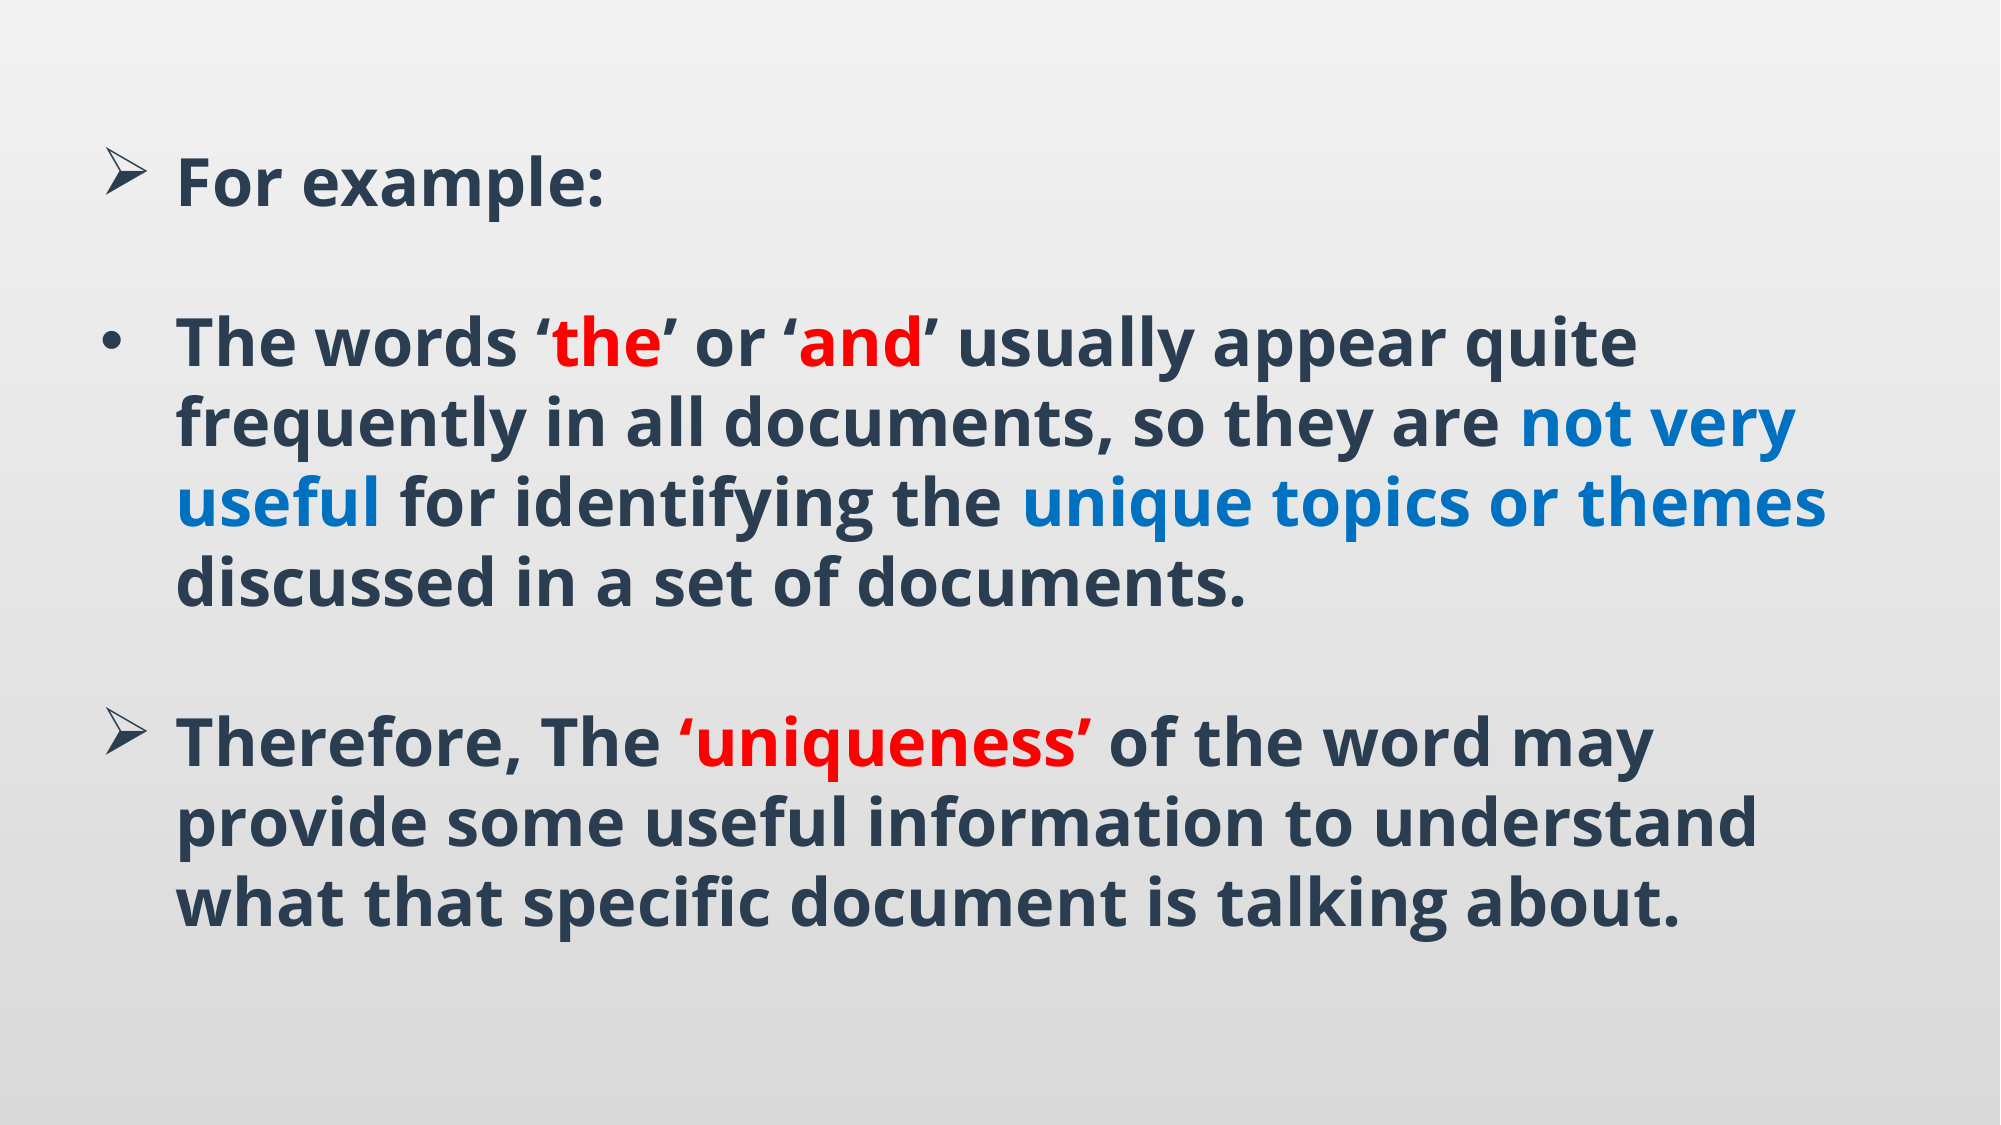

For example:

The words ‘the’ or ‘and’ usually appear quite frequently in all documents, so they are not very useful for identifying the unique topics or themes discussed in a set of documents.

Therefore, The ‘uniqueness’ of the word may provide some useful information to understand what that specific document is talking about.